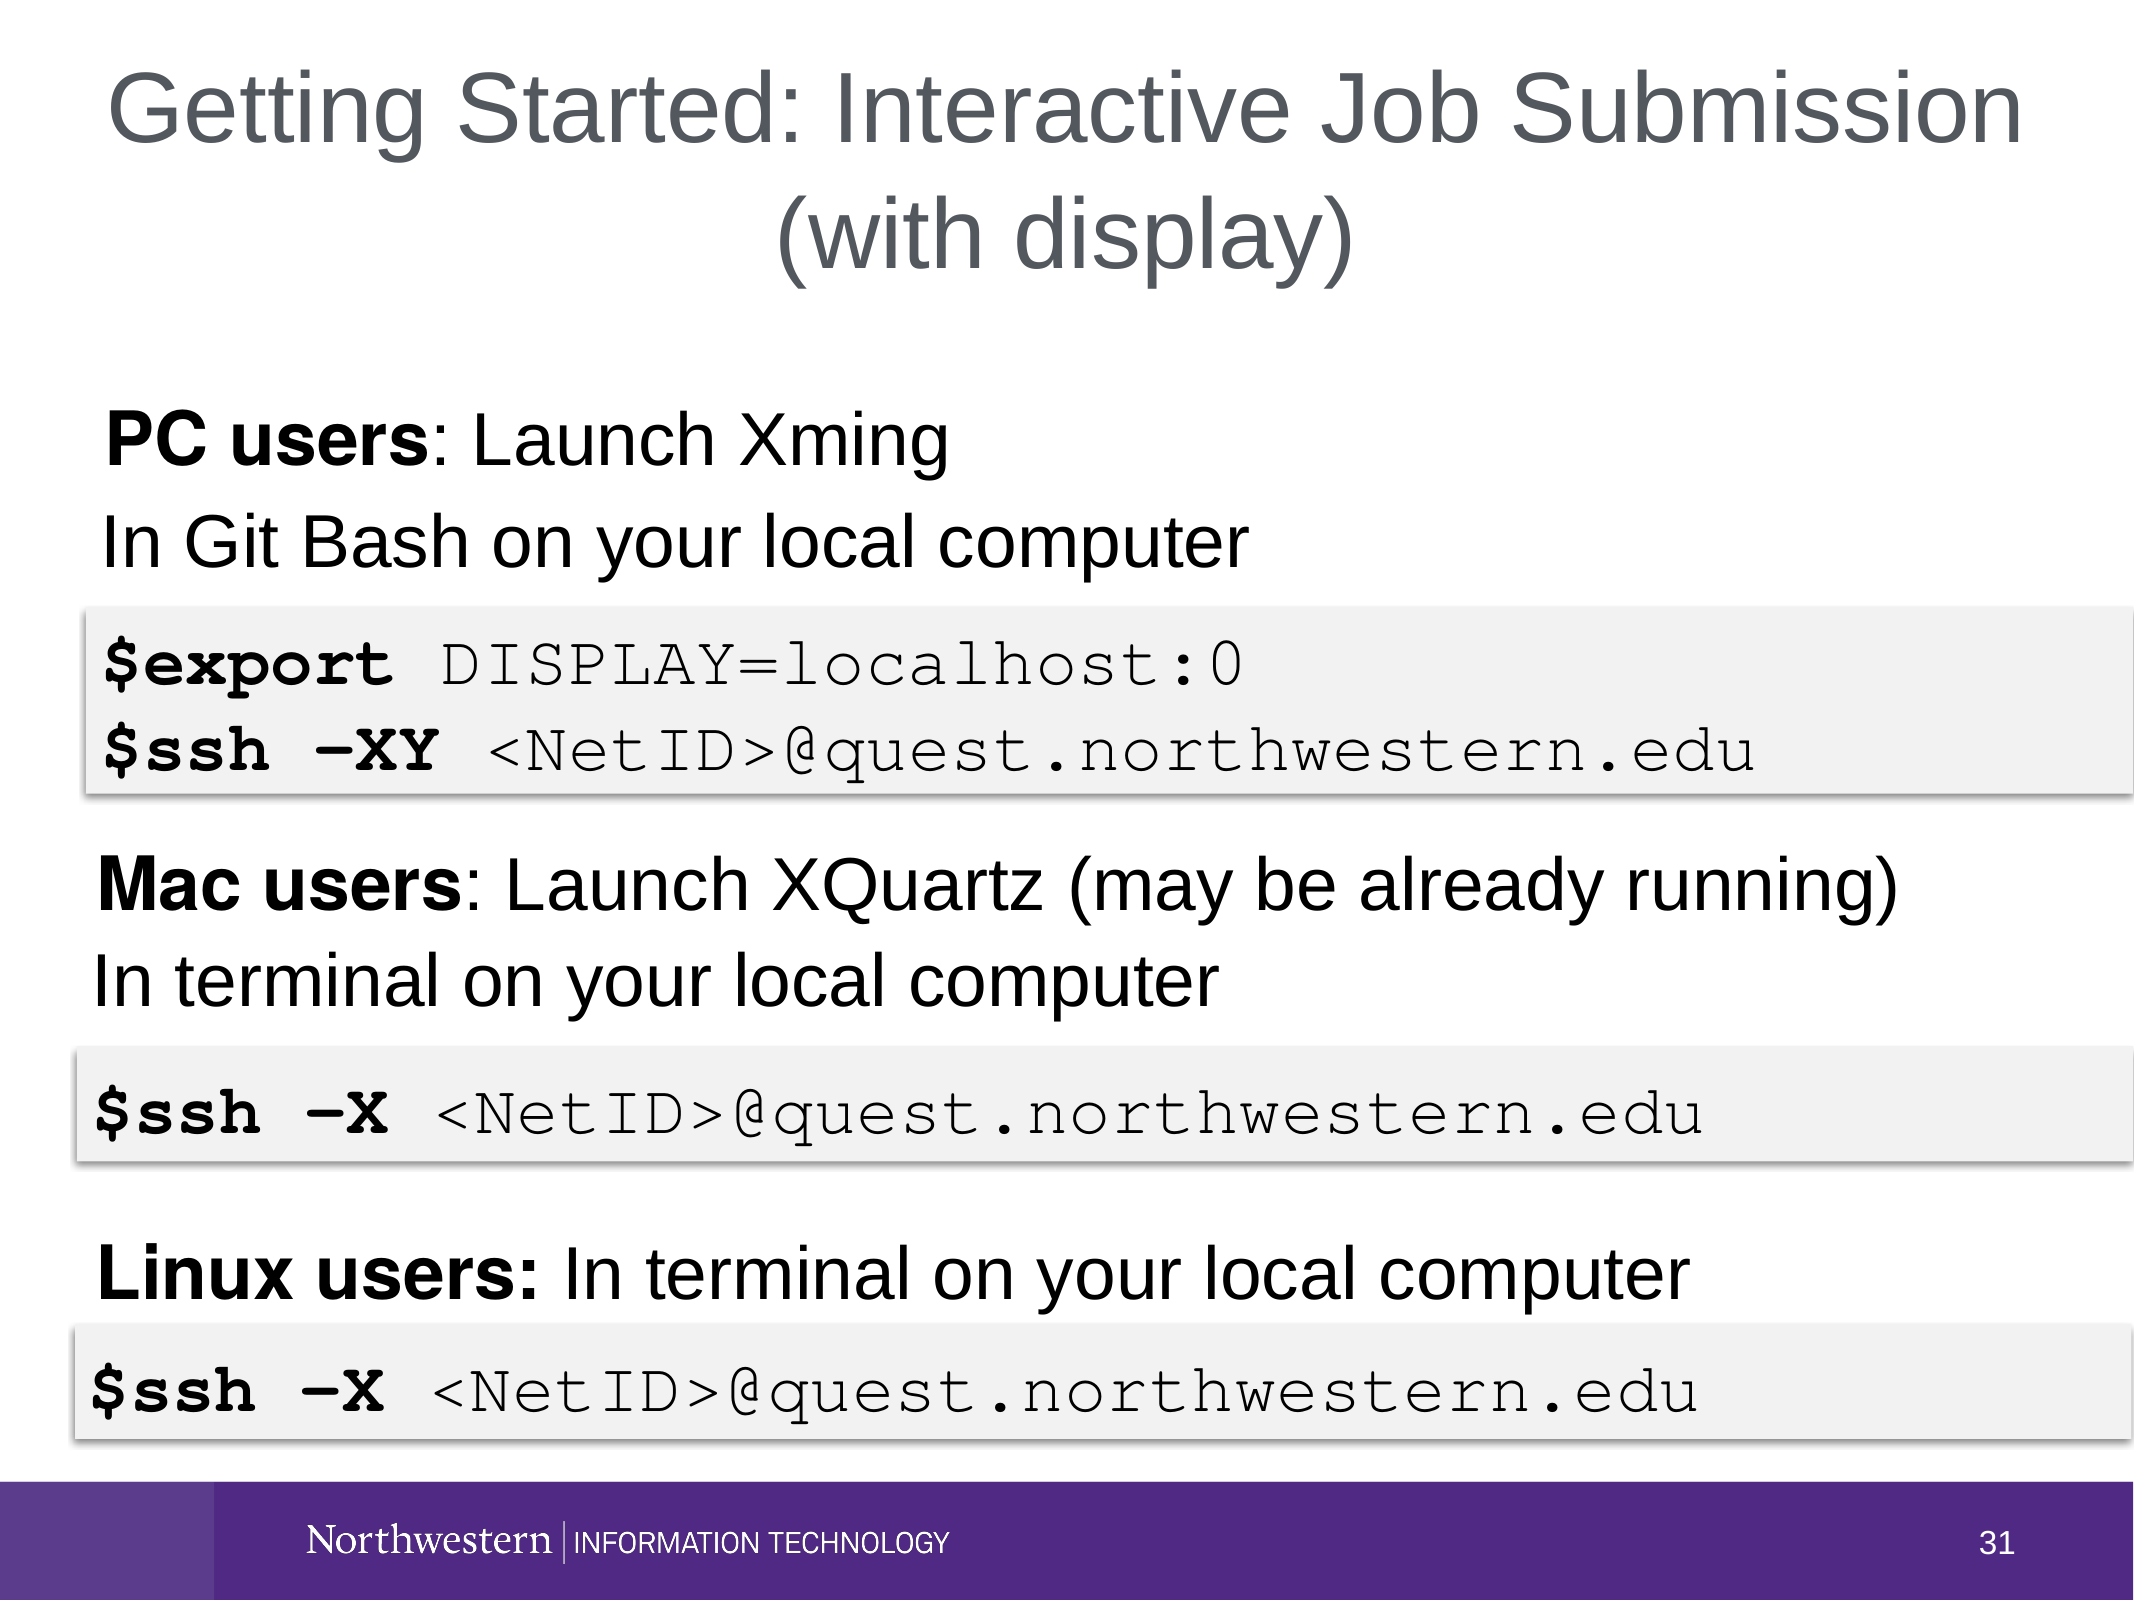

Getting Started: Interactive Job Submission
(with display)
PC users: Launch Xming
In Git Bash on your local computer

$export DISPLAY=localhost:0
$ssh –XY <NetID>@quest.northwestern.edu
Mac users: Launch XQuartz (may be already running)
In terminal on your local computer

$ssh –X <NetID>@quest.northwestern.edu
Linux users: In terminal on your local computer

$ssh –X <NetID>@quest.northwestern.edu
31